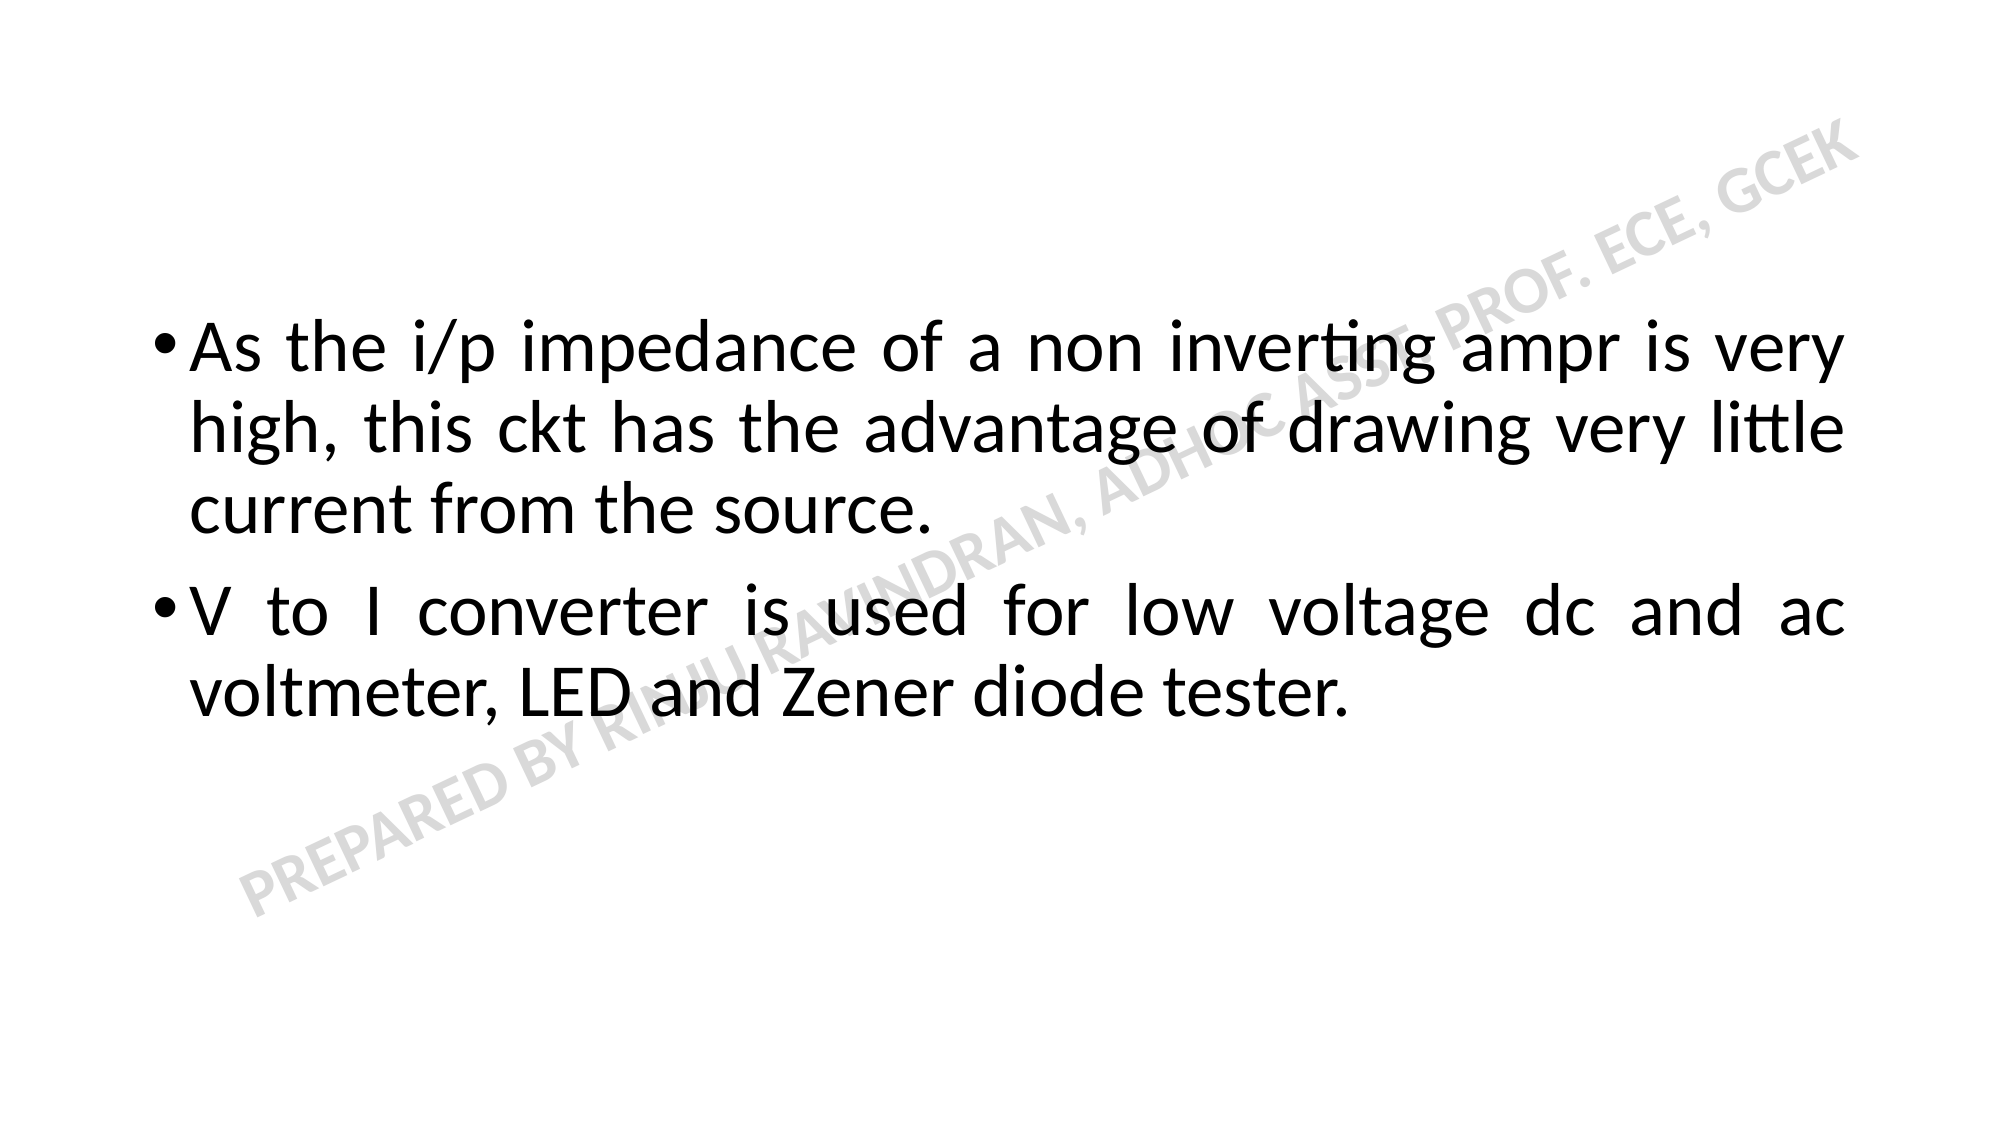

#
As the i/p impedance of a non inverting ampr is very high, this ckt has the advantage of drawing very little current from the source.
V to I converter is used for low voltage dc and ac voltmeter, LED and Zener diode tester.